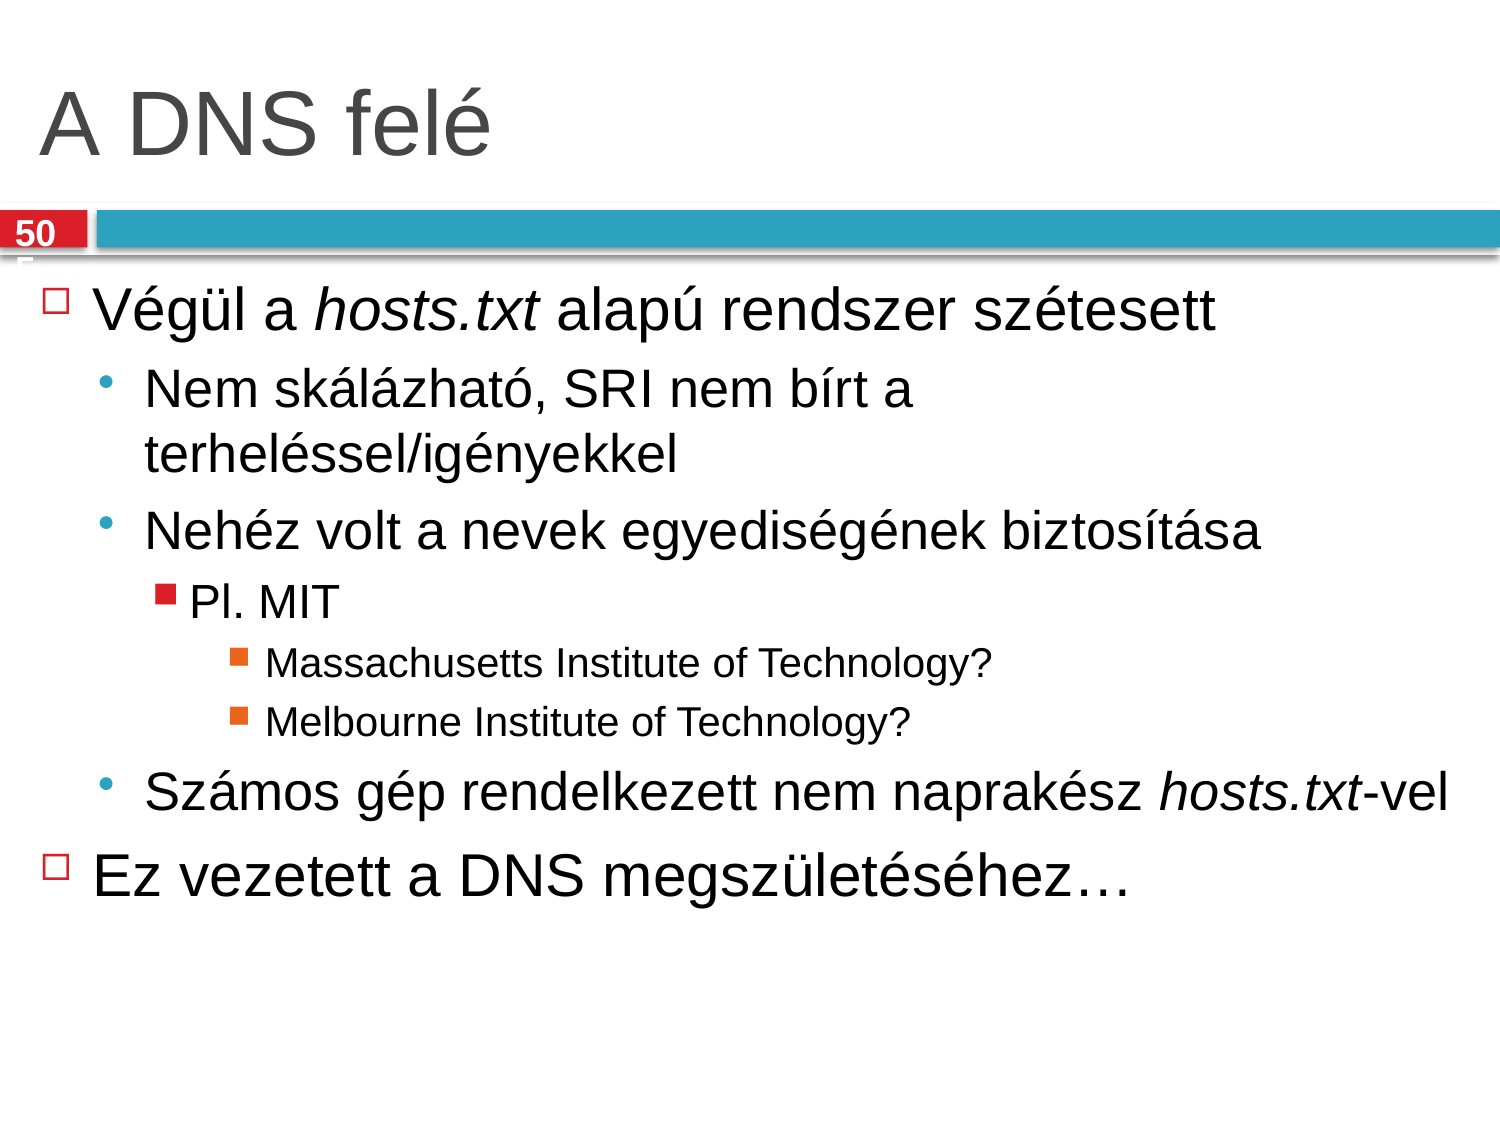

# A DNS felé
505
Végül a hosts.txt alapú rendszer szétesett
Nem skálázható, SRI nem bírt a terheléssel/igényekkel
Nehéz volt a nevek egyediségének biztosítása
Pl. MIT
Massachusetts Institute of Technology?
Melbourne Institute of Technology?
Számos gép rendelkezett nem naprakész hosts.txt-vel
Ez vezetett a DNS megszületéséhez…